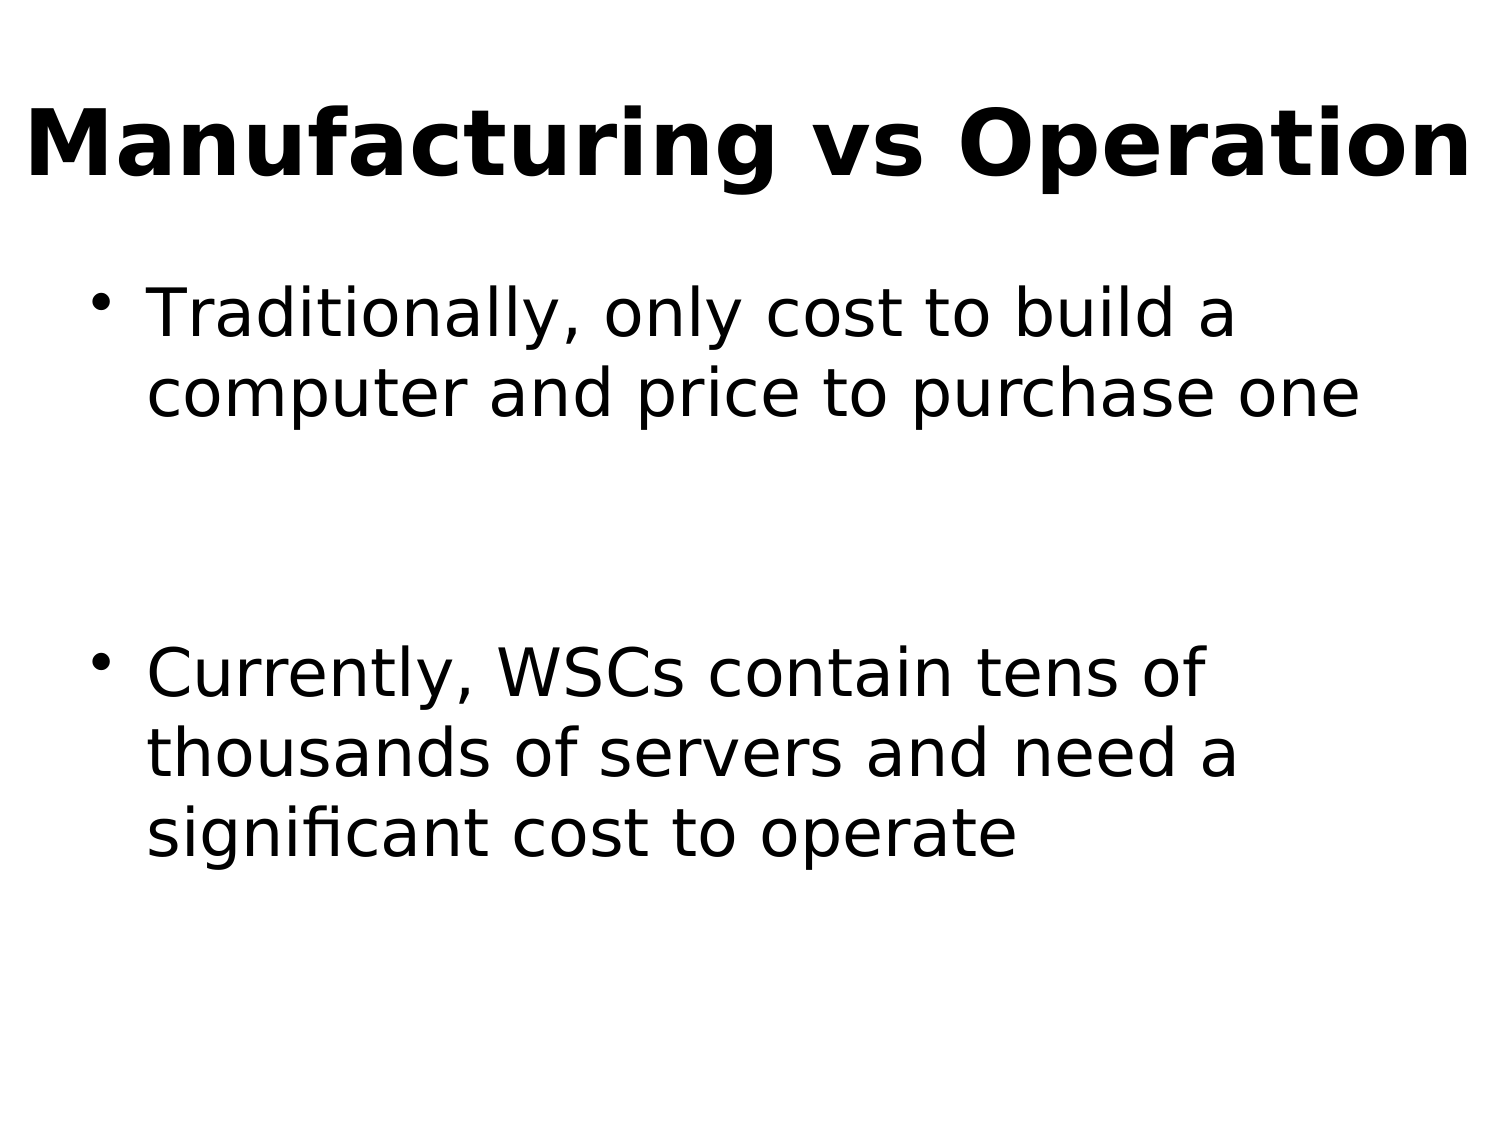

# Manufacturing vs Operation
Traditionally, only cost to build a computer and price to purchase one

Currently, WSCs contain tens of thousands of servers and need a significant cost to operate